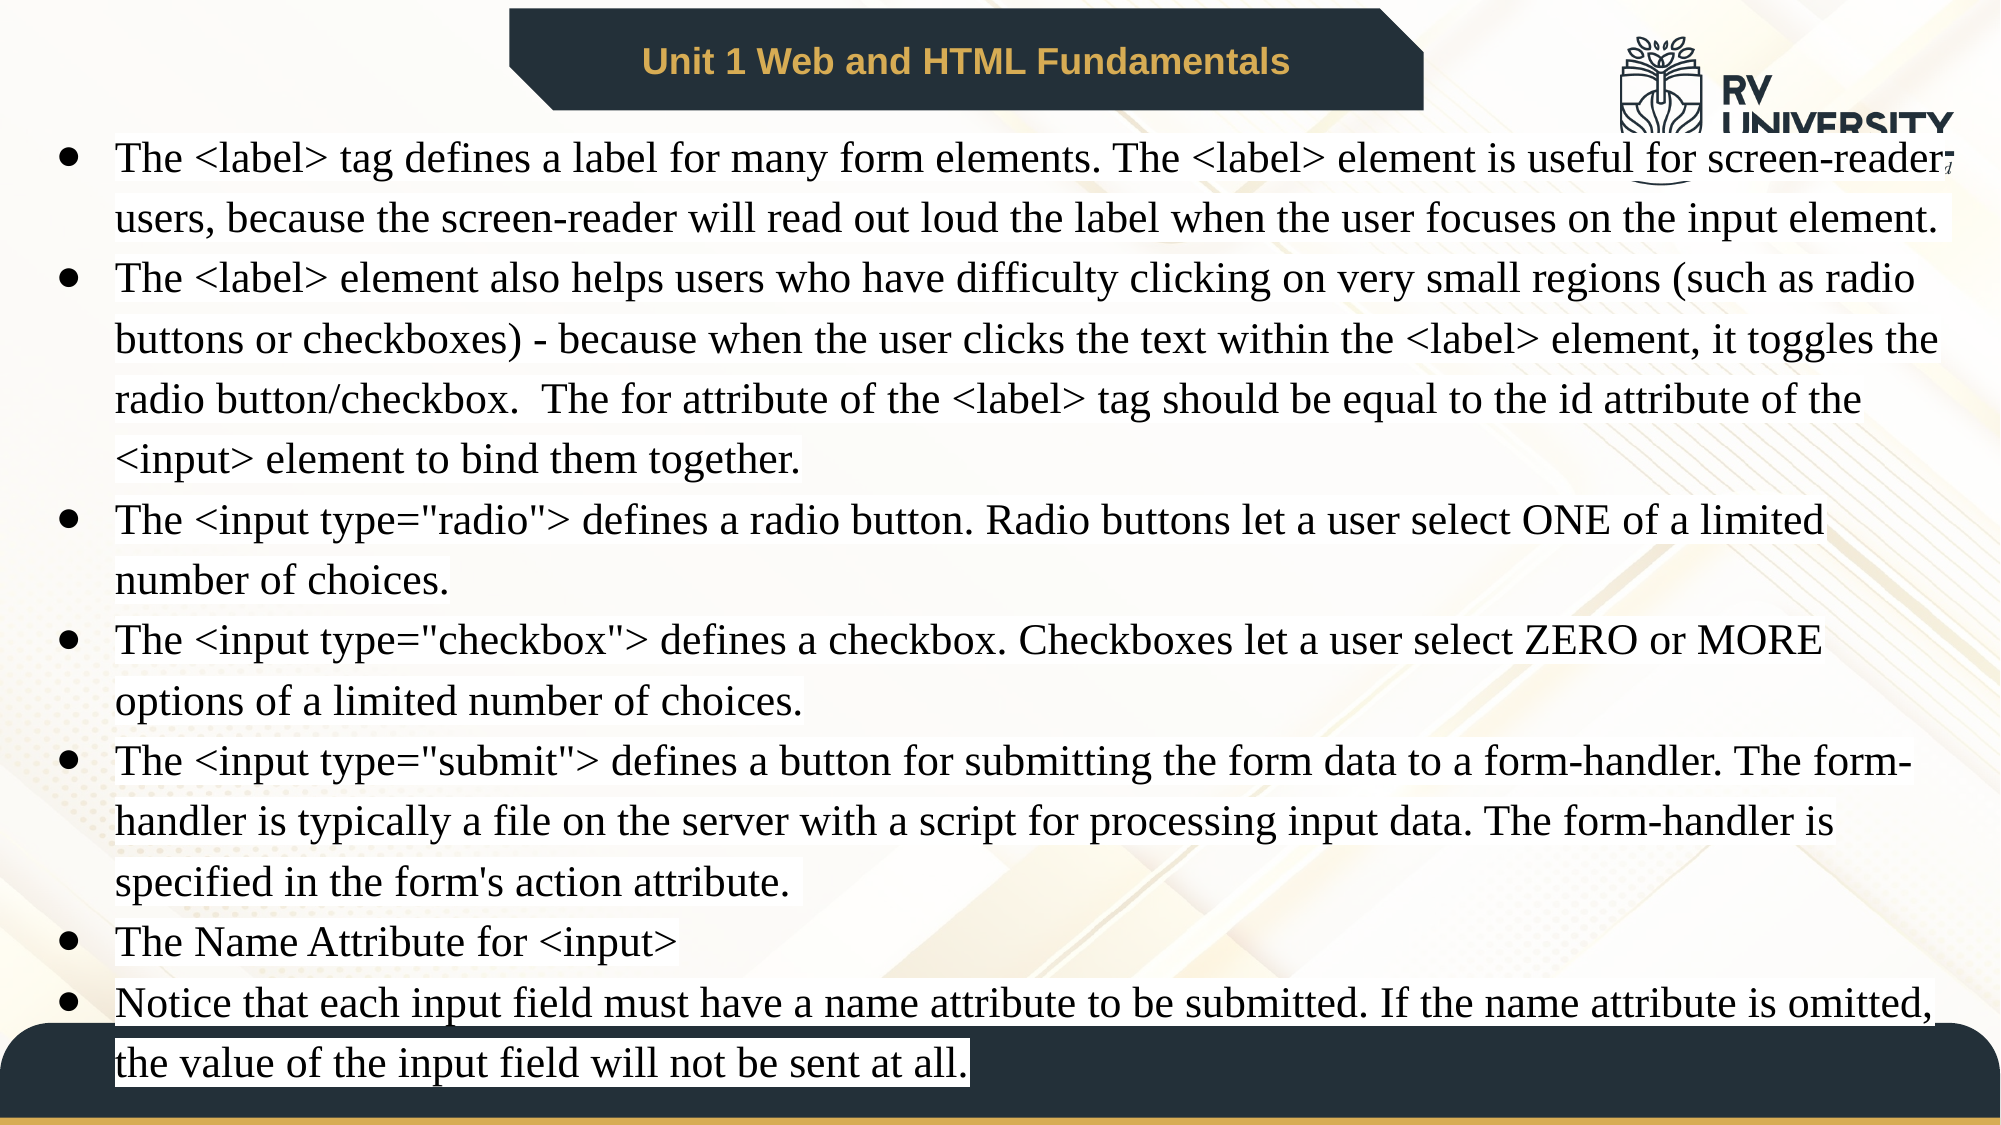

Unit 1 Web and HTML Fundamentals
The <label> tag defines a label for many form elements. The <label> element is useful for screen-reader users, because the screen-reader will read out loud the label when the user focuses on the input element.
The <label> element also helps users who have difficulty clicking on very small regions (such as radio buttons or checkboxes) - because when the user clicks the text within the <label> element, it toggles the radio button/checkbox.  The for attribute of the <label> tag should be equal to the id attribute of the <input> element to bind them together.
The <input type="radio"> defines a radio button. Radio buttons let a user select ONE of a limited number of choices.
The <input type="checkbox"> defines a checkbox. Checkboxes let a user select ZERO or MORE options of a limited number of choices.
The <input type="submit"> defines a button for submitting the form data to a form-handler. The form-handler is typically a file on the server with a script for processing input data. The form-handler is specified in the form's action attribute.
The Name Attribute for <input>
Notice that each input field must have a name attribute to be submitted. If the name attribute is omitted, the value of the input field will not be sent at all.